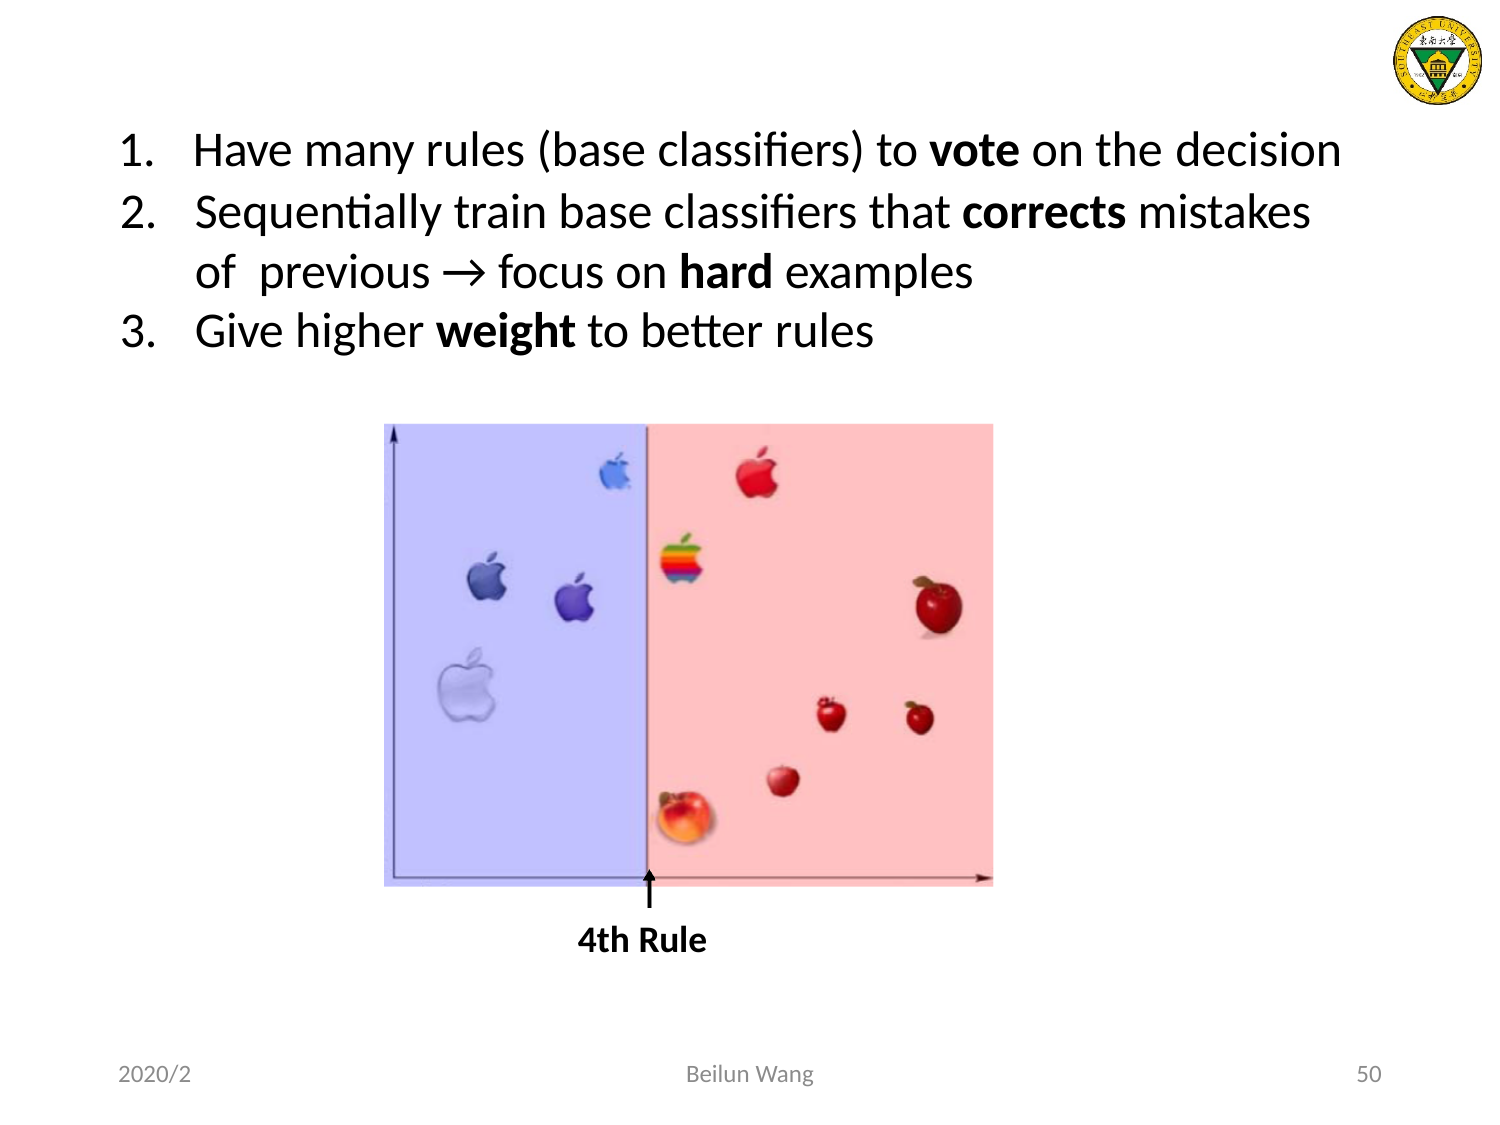

Have many rules (base classifiers) to vote on the decision
Sequentially train base classifiers that corrects mistakes of  previous → focus on hard examples
Give higher weight to better rules

4th Rule
2020/2
Beilun Wang
50